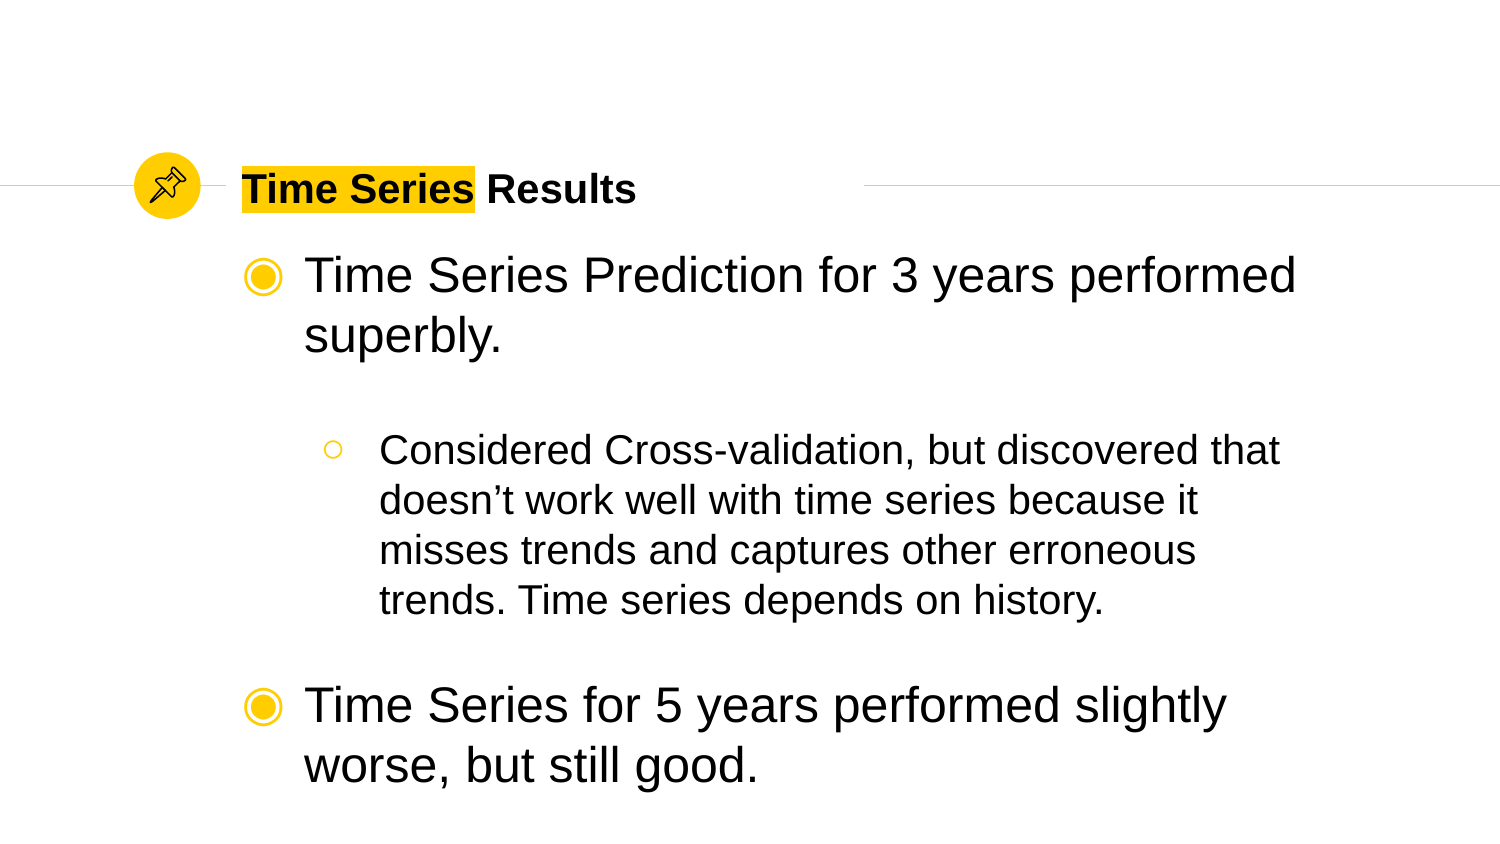

# Time Series Results

Time Series Prediction for 3 years performed superbly.
Considered Cross-validation, but discovered that doesn’t work well with time series because it misses trends and captures other erroneous trends. Time series depends on history.
Time Series for 5 years performed slightly worse, but still good.